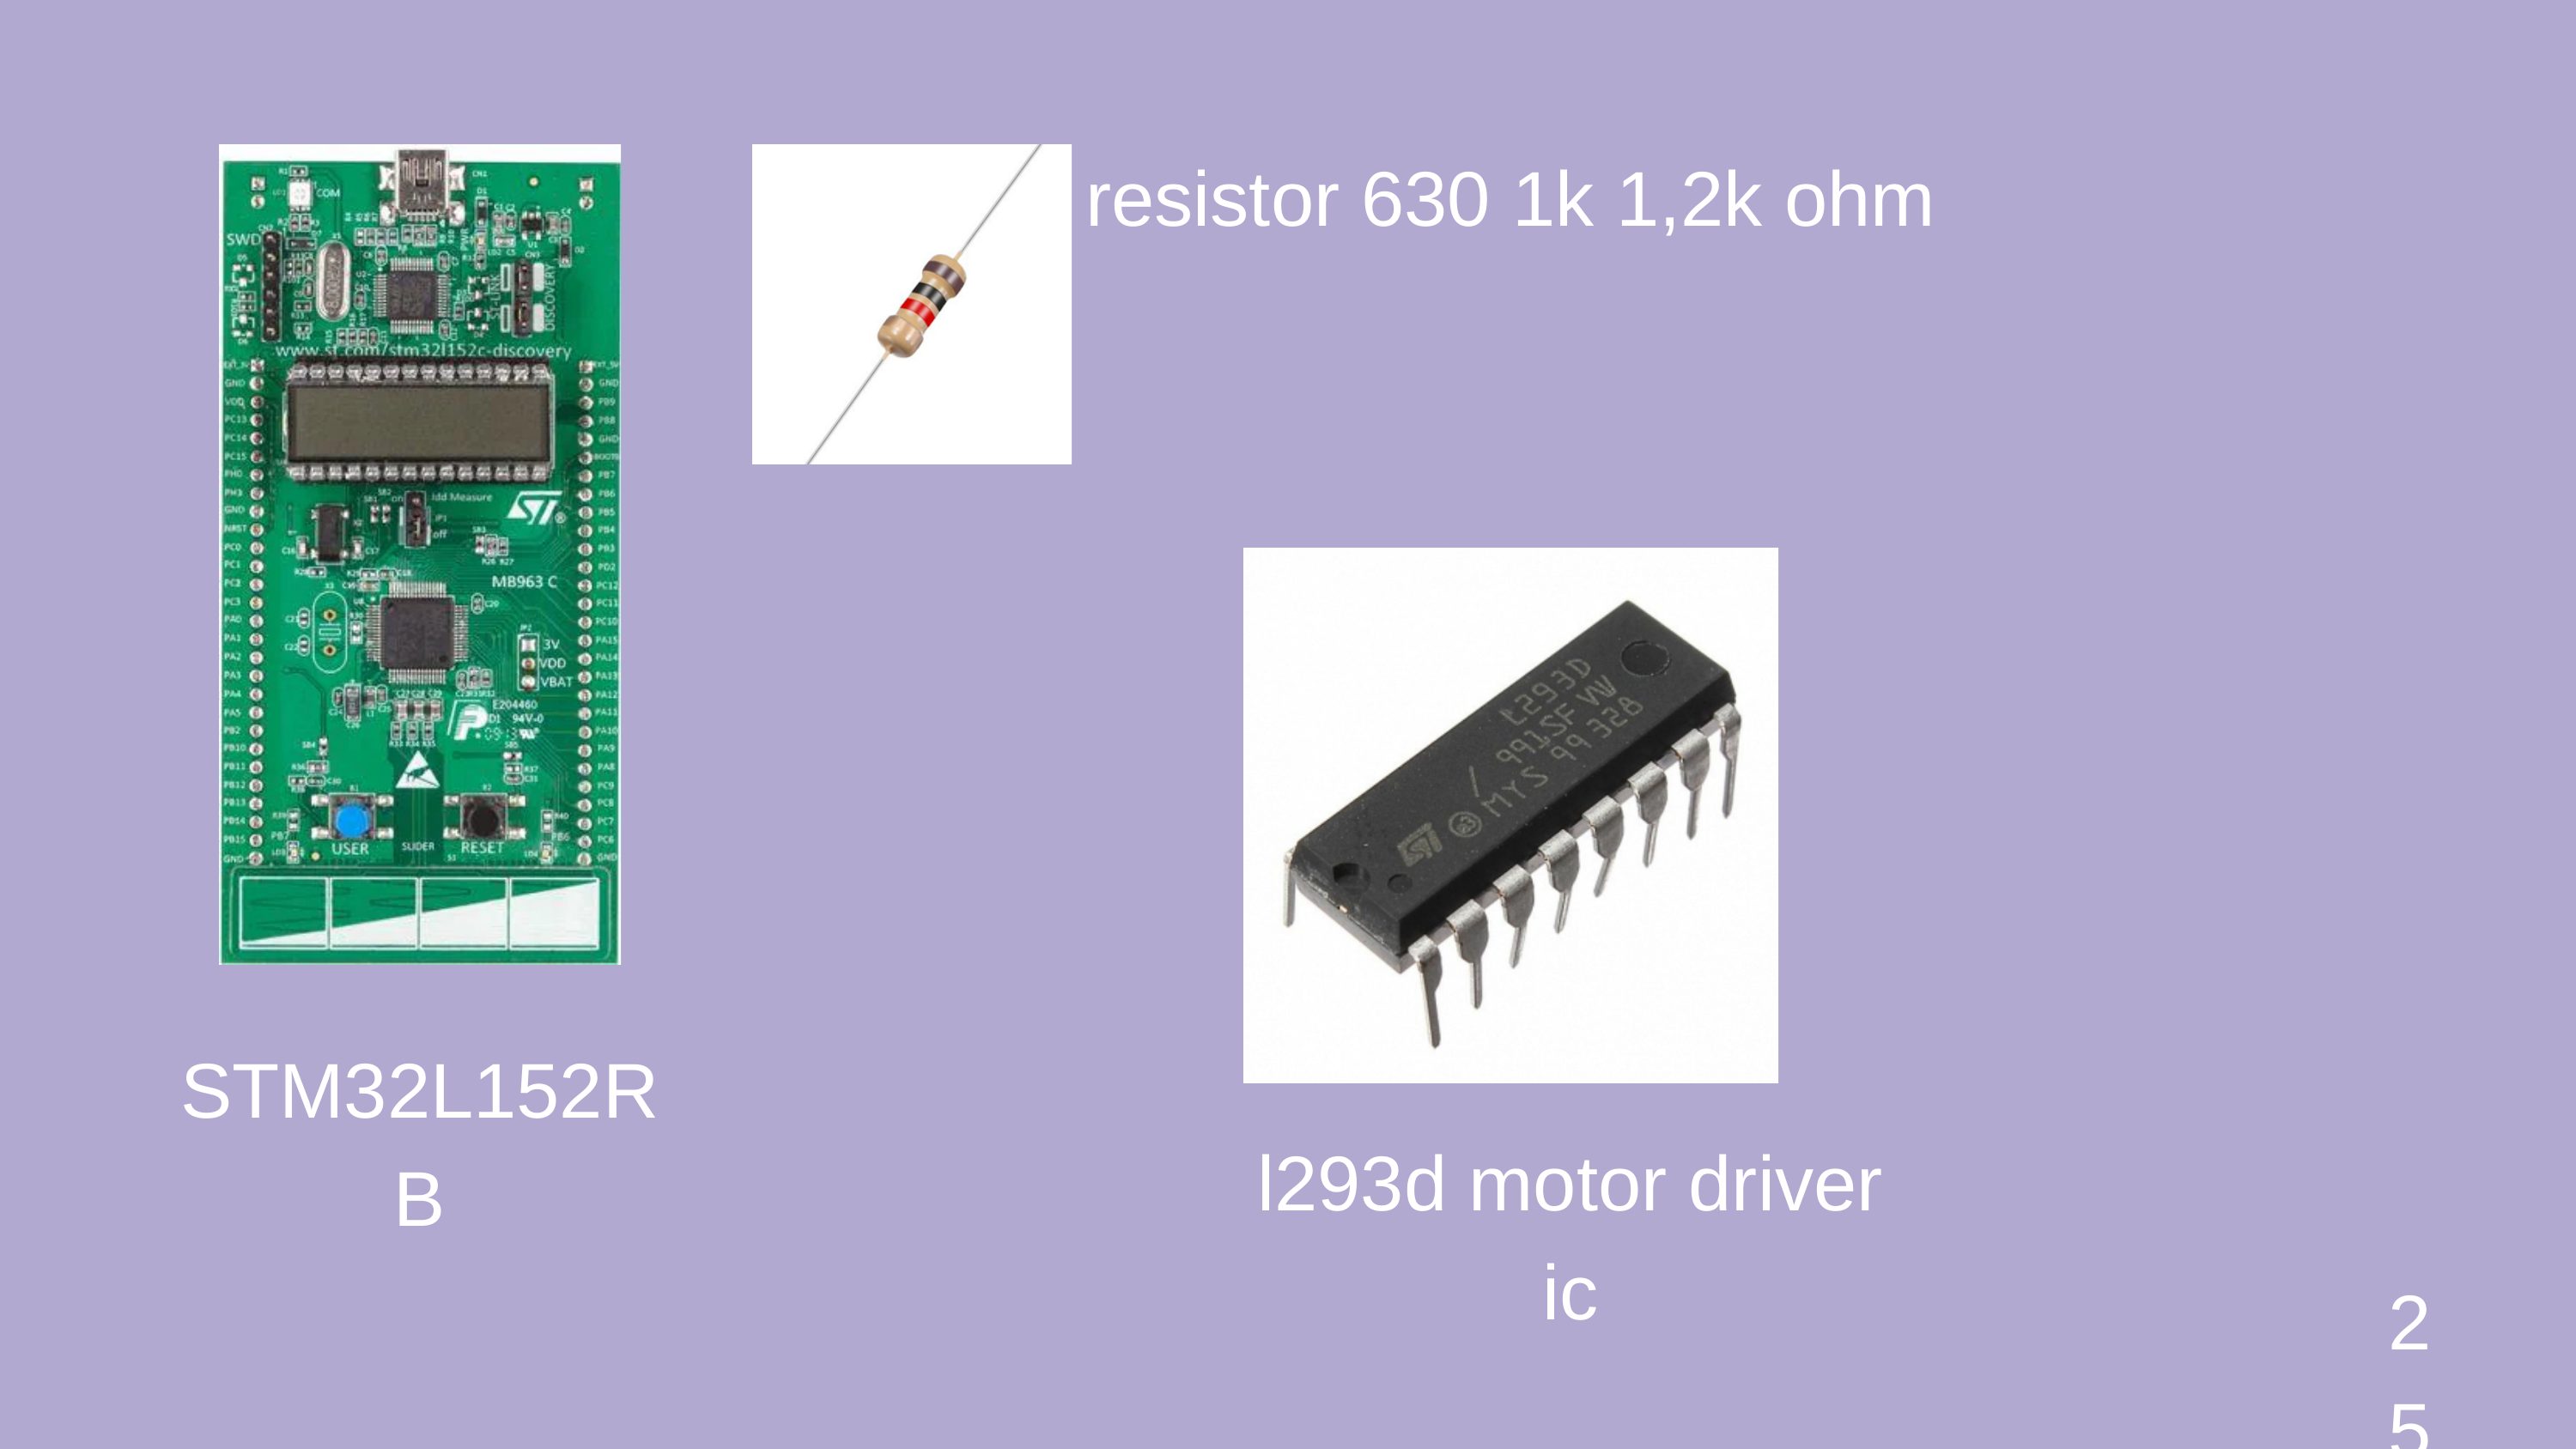

resistor 630 1k 1,2k ohm

STM32L152RB
l293d motor driver ic
25